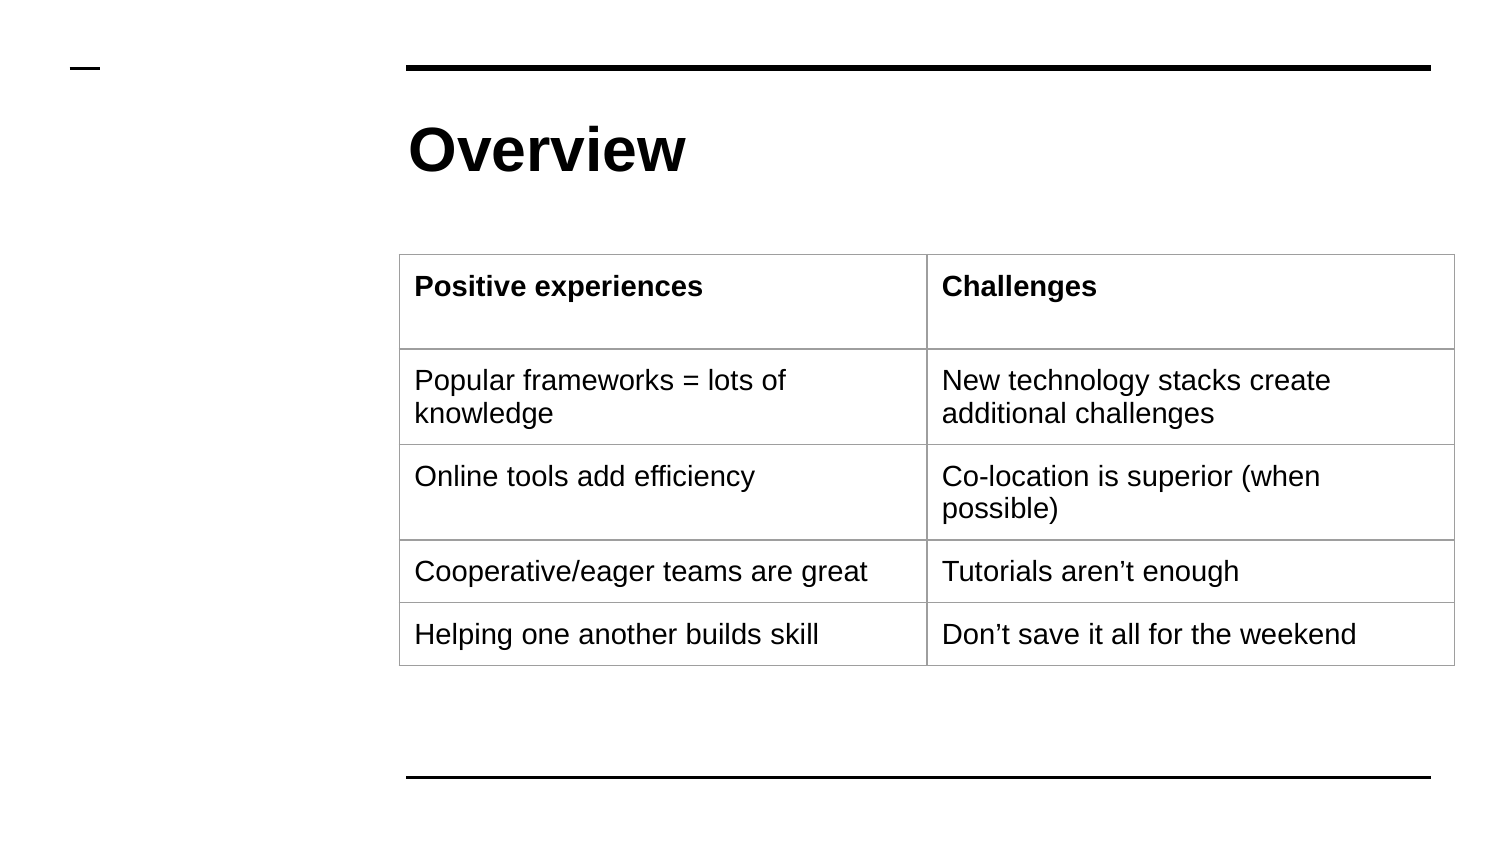

# Overview
| Positive experiences | Challenges |
| --- | --- |
| Popular frameworks = lots of knowledge | New technology stacks create additional challenges |
| Online tools add efficiency | Co-location is superior (when possible) |
| Cooperative/eager teams are great | Tutorials aren’t enough |
| Helping one another builds skill | Don’t save it all for the weekend |